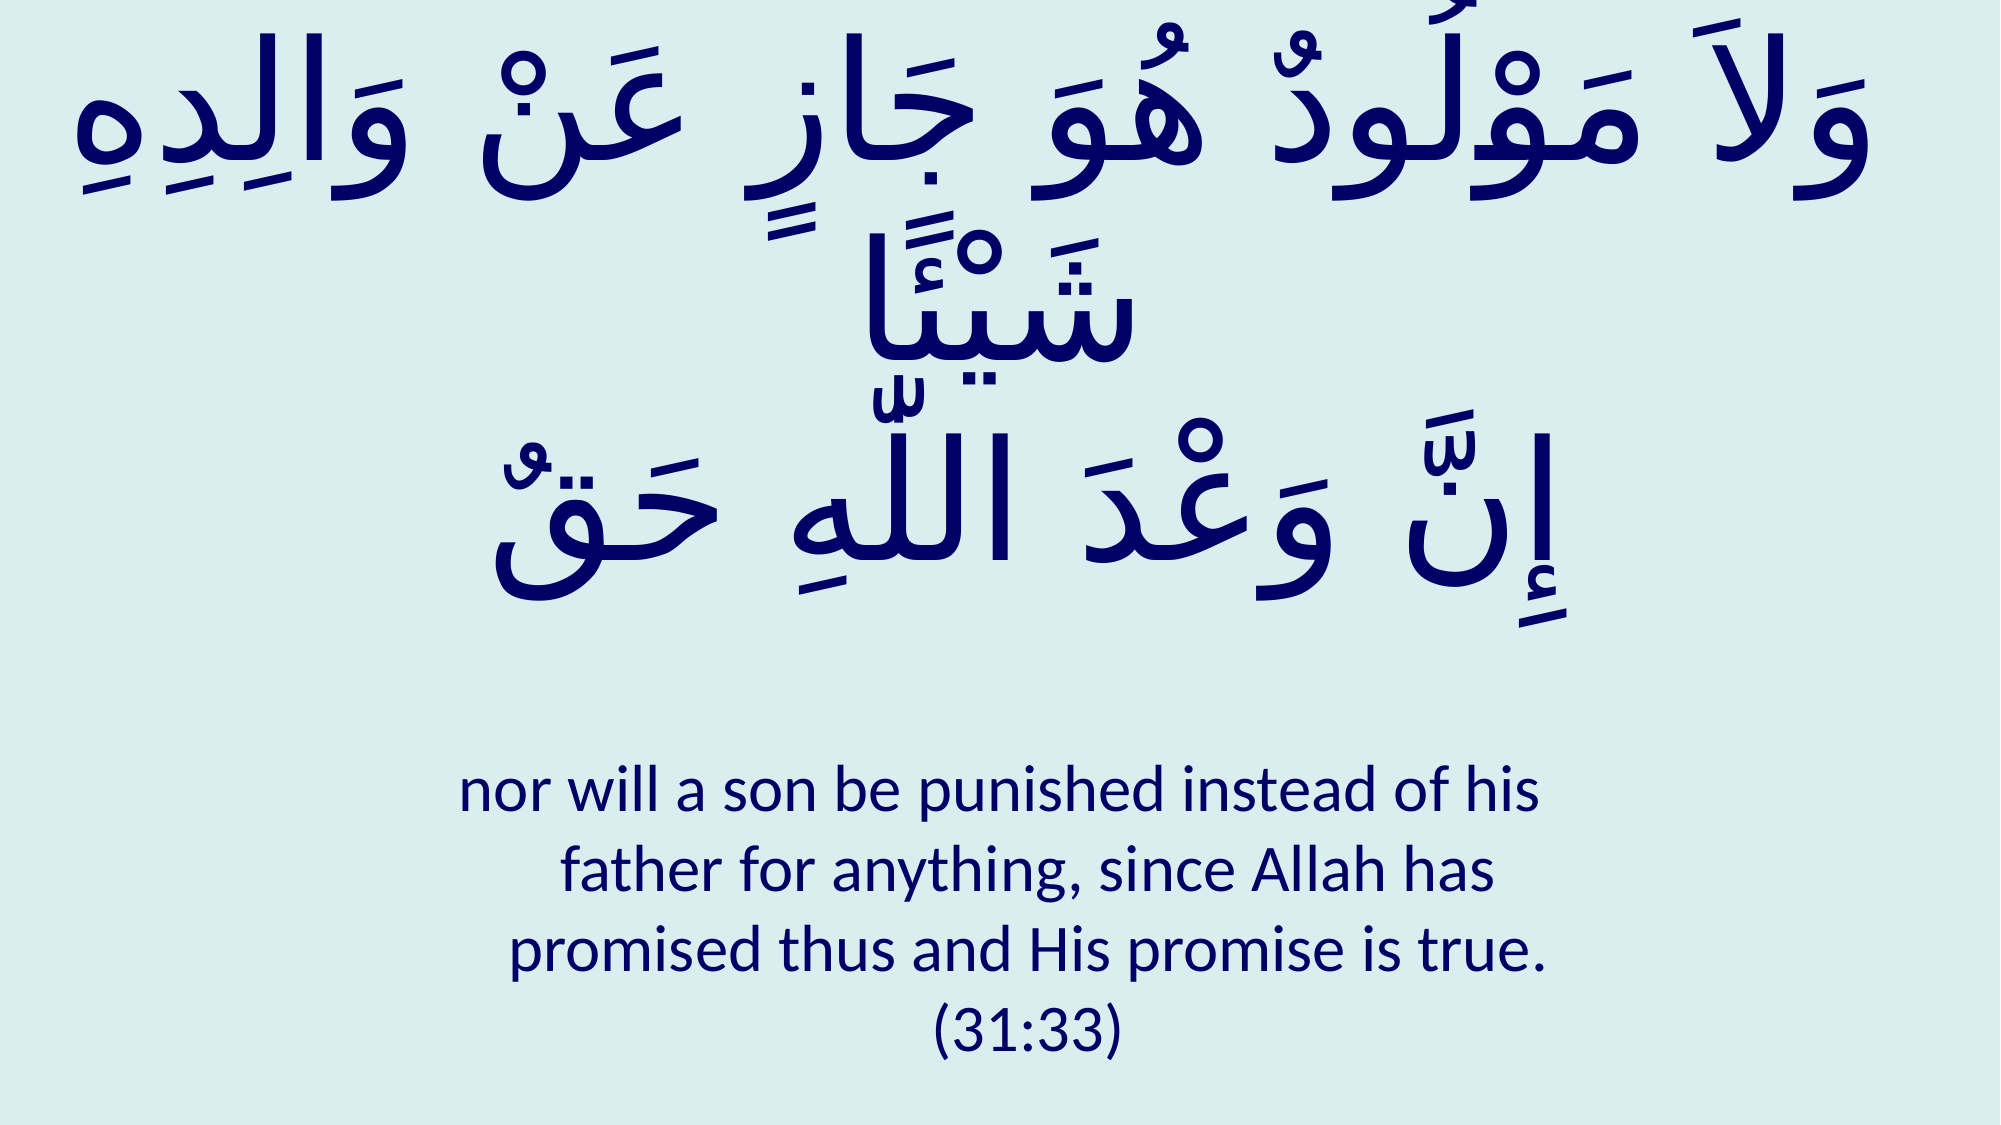

# وَلاَ مَوْلُودٌ هُوَ جَازٍ عَنْ وَالِدِهِ شَيْئًا إِنَّ وَعْدَ اللّٰهِ حَقٌ‏
nor will a son be punished instead of his father for anything, since Allah has promised thus and His promise is true. (31:33)